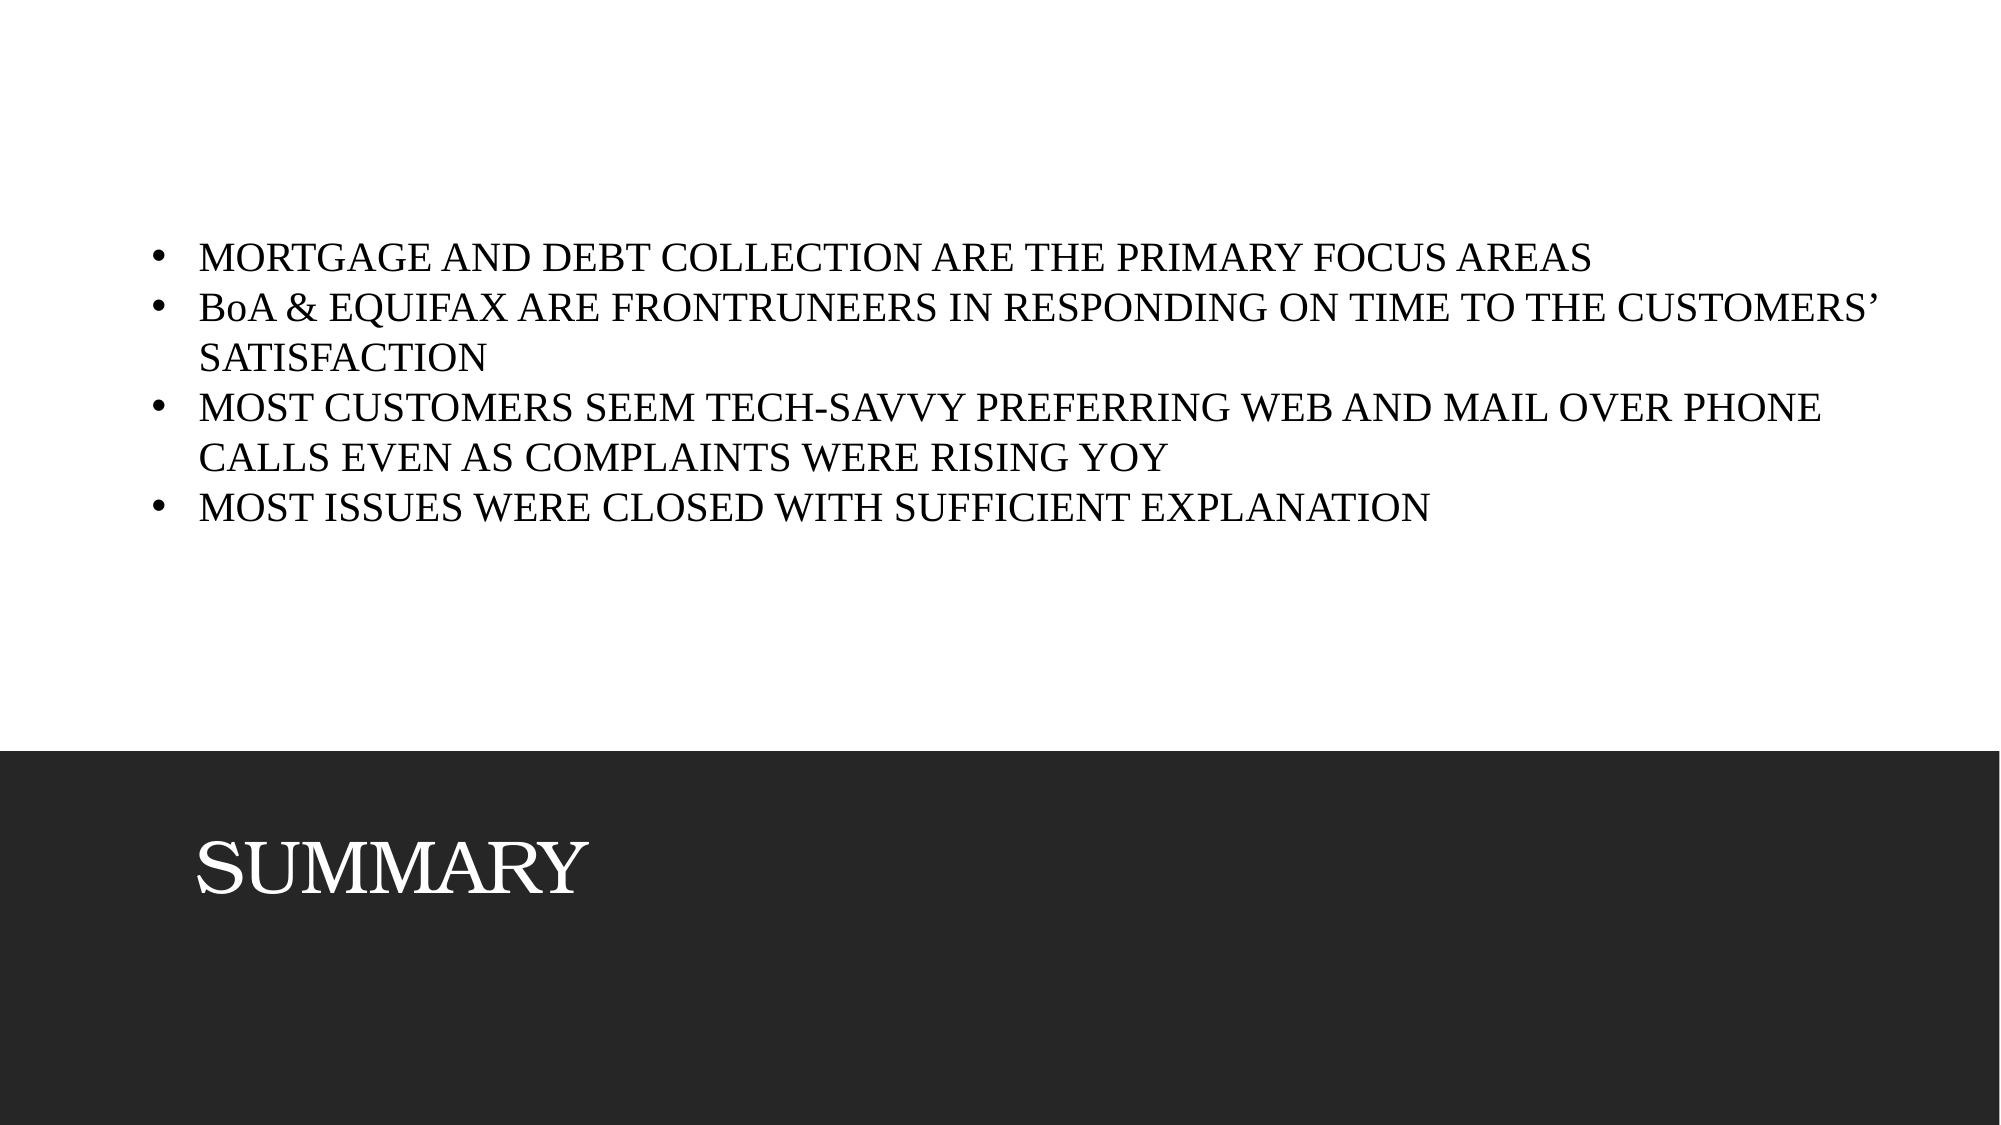

MORTGAGE AND DEBT COLLECTION ARE THE PRIMARY FOCUS AREAS
BoA & EQUIFAX ARE FRONTRUNEERS IN RESPONDING ON TIME TO THE CUSTOMERS’ SATISFACTION
MOST CUSTOMERS SEEM TECH-SAVVY PREFERRING WEB AND MAIL OVER PHONE CALLS EVEN AS COMPLAINTS WERE RISING YOY
MOST ISSUES WERE CLOSED WITH SUFFICIENT EXPLANATION
# SUMMARY